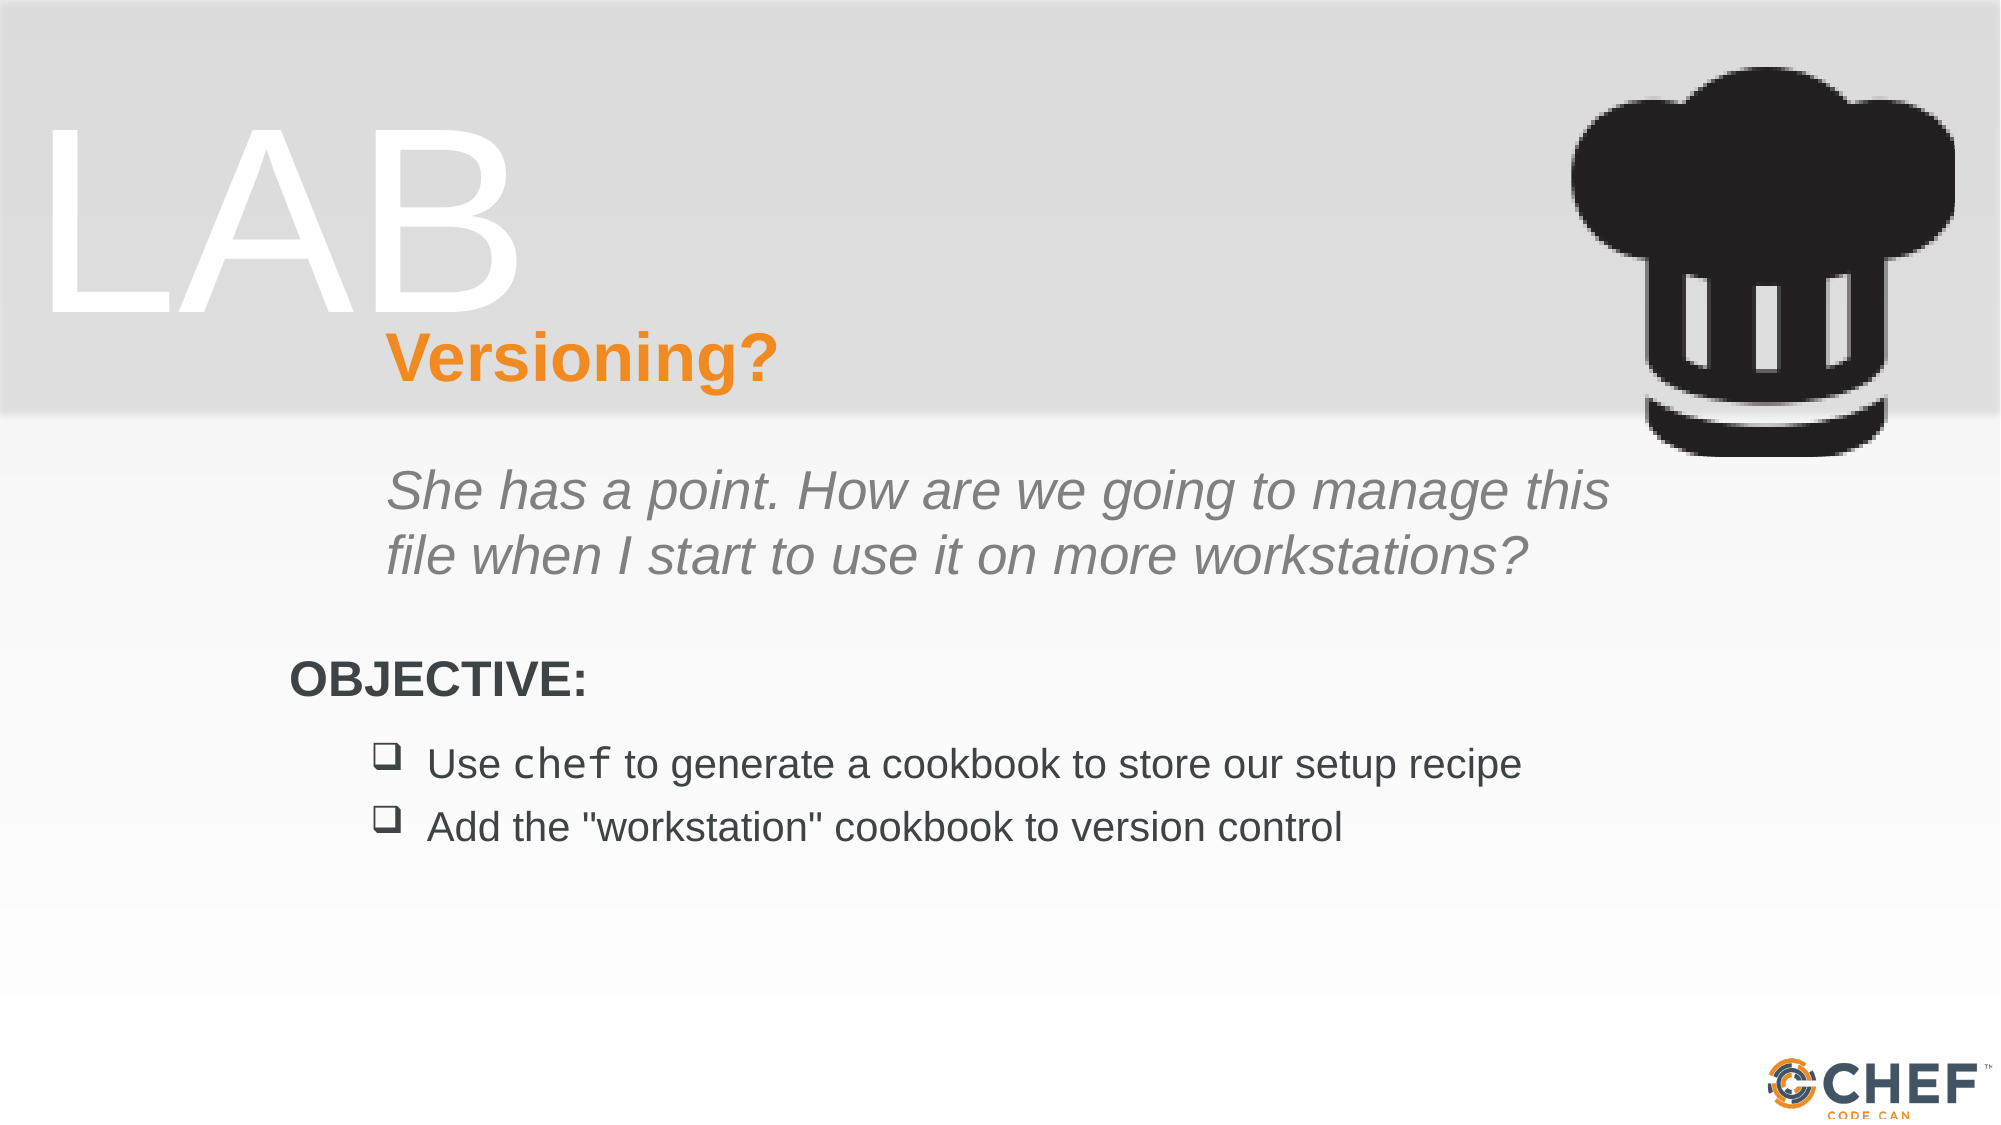

# Versioning?
She has a point. How are we going to manage this file when I start to use it on more workstations?
Use chef to generate a cookbook to store our setup recipe
Add the "workstation" cookbook to version control